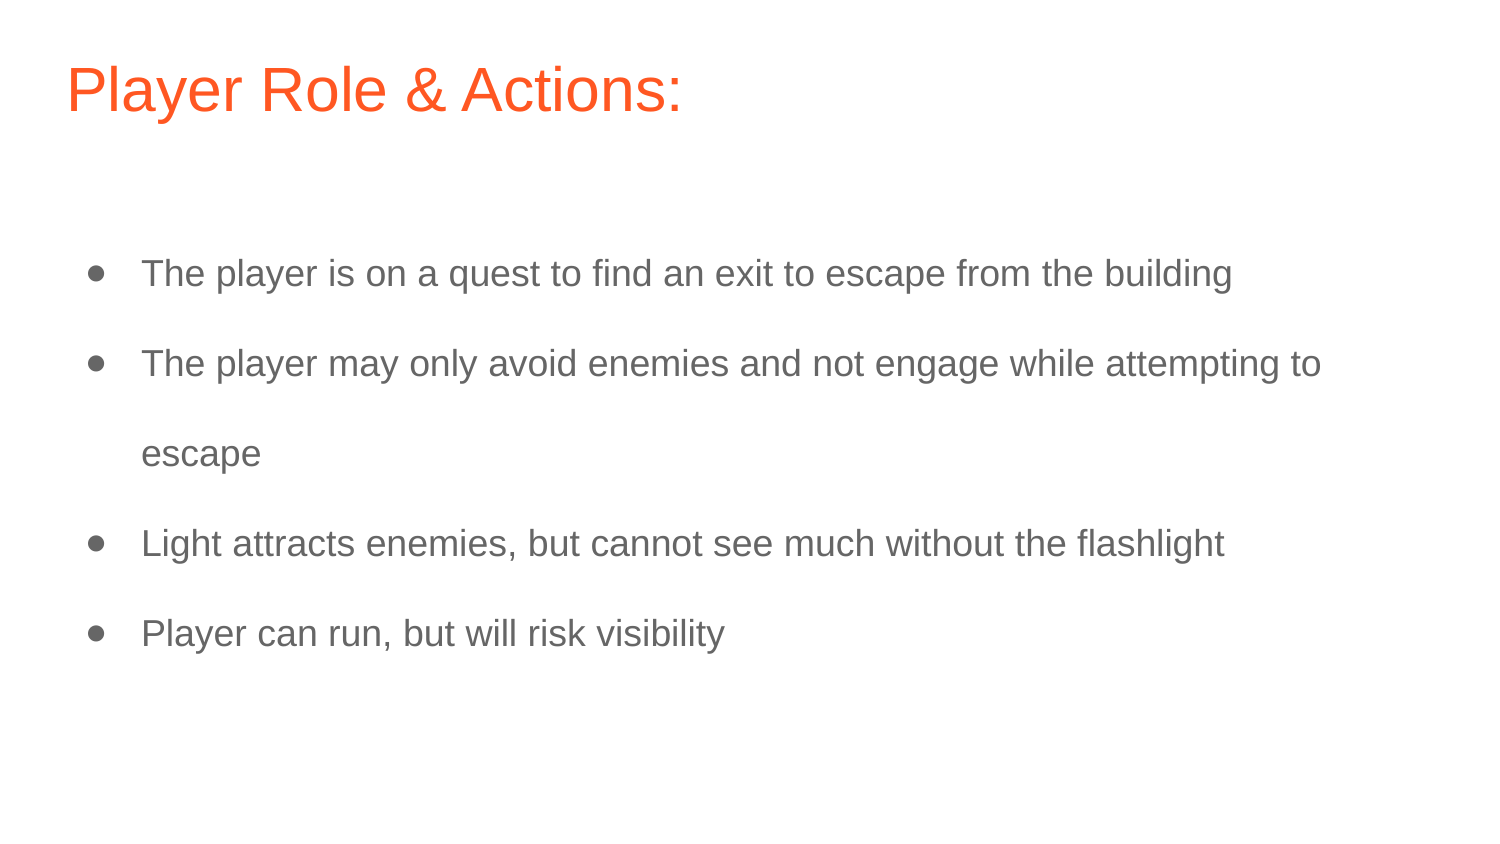

# Player Role & Actions:
The player is on a quest to find an exit to escape from the building
The player may only avoid enemies and not engage while attempting to escape
Light attracts enemies, but cannot see much without the flashlight
Player can run, but will risk visibility